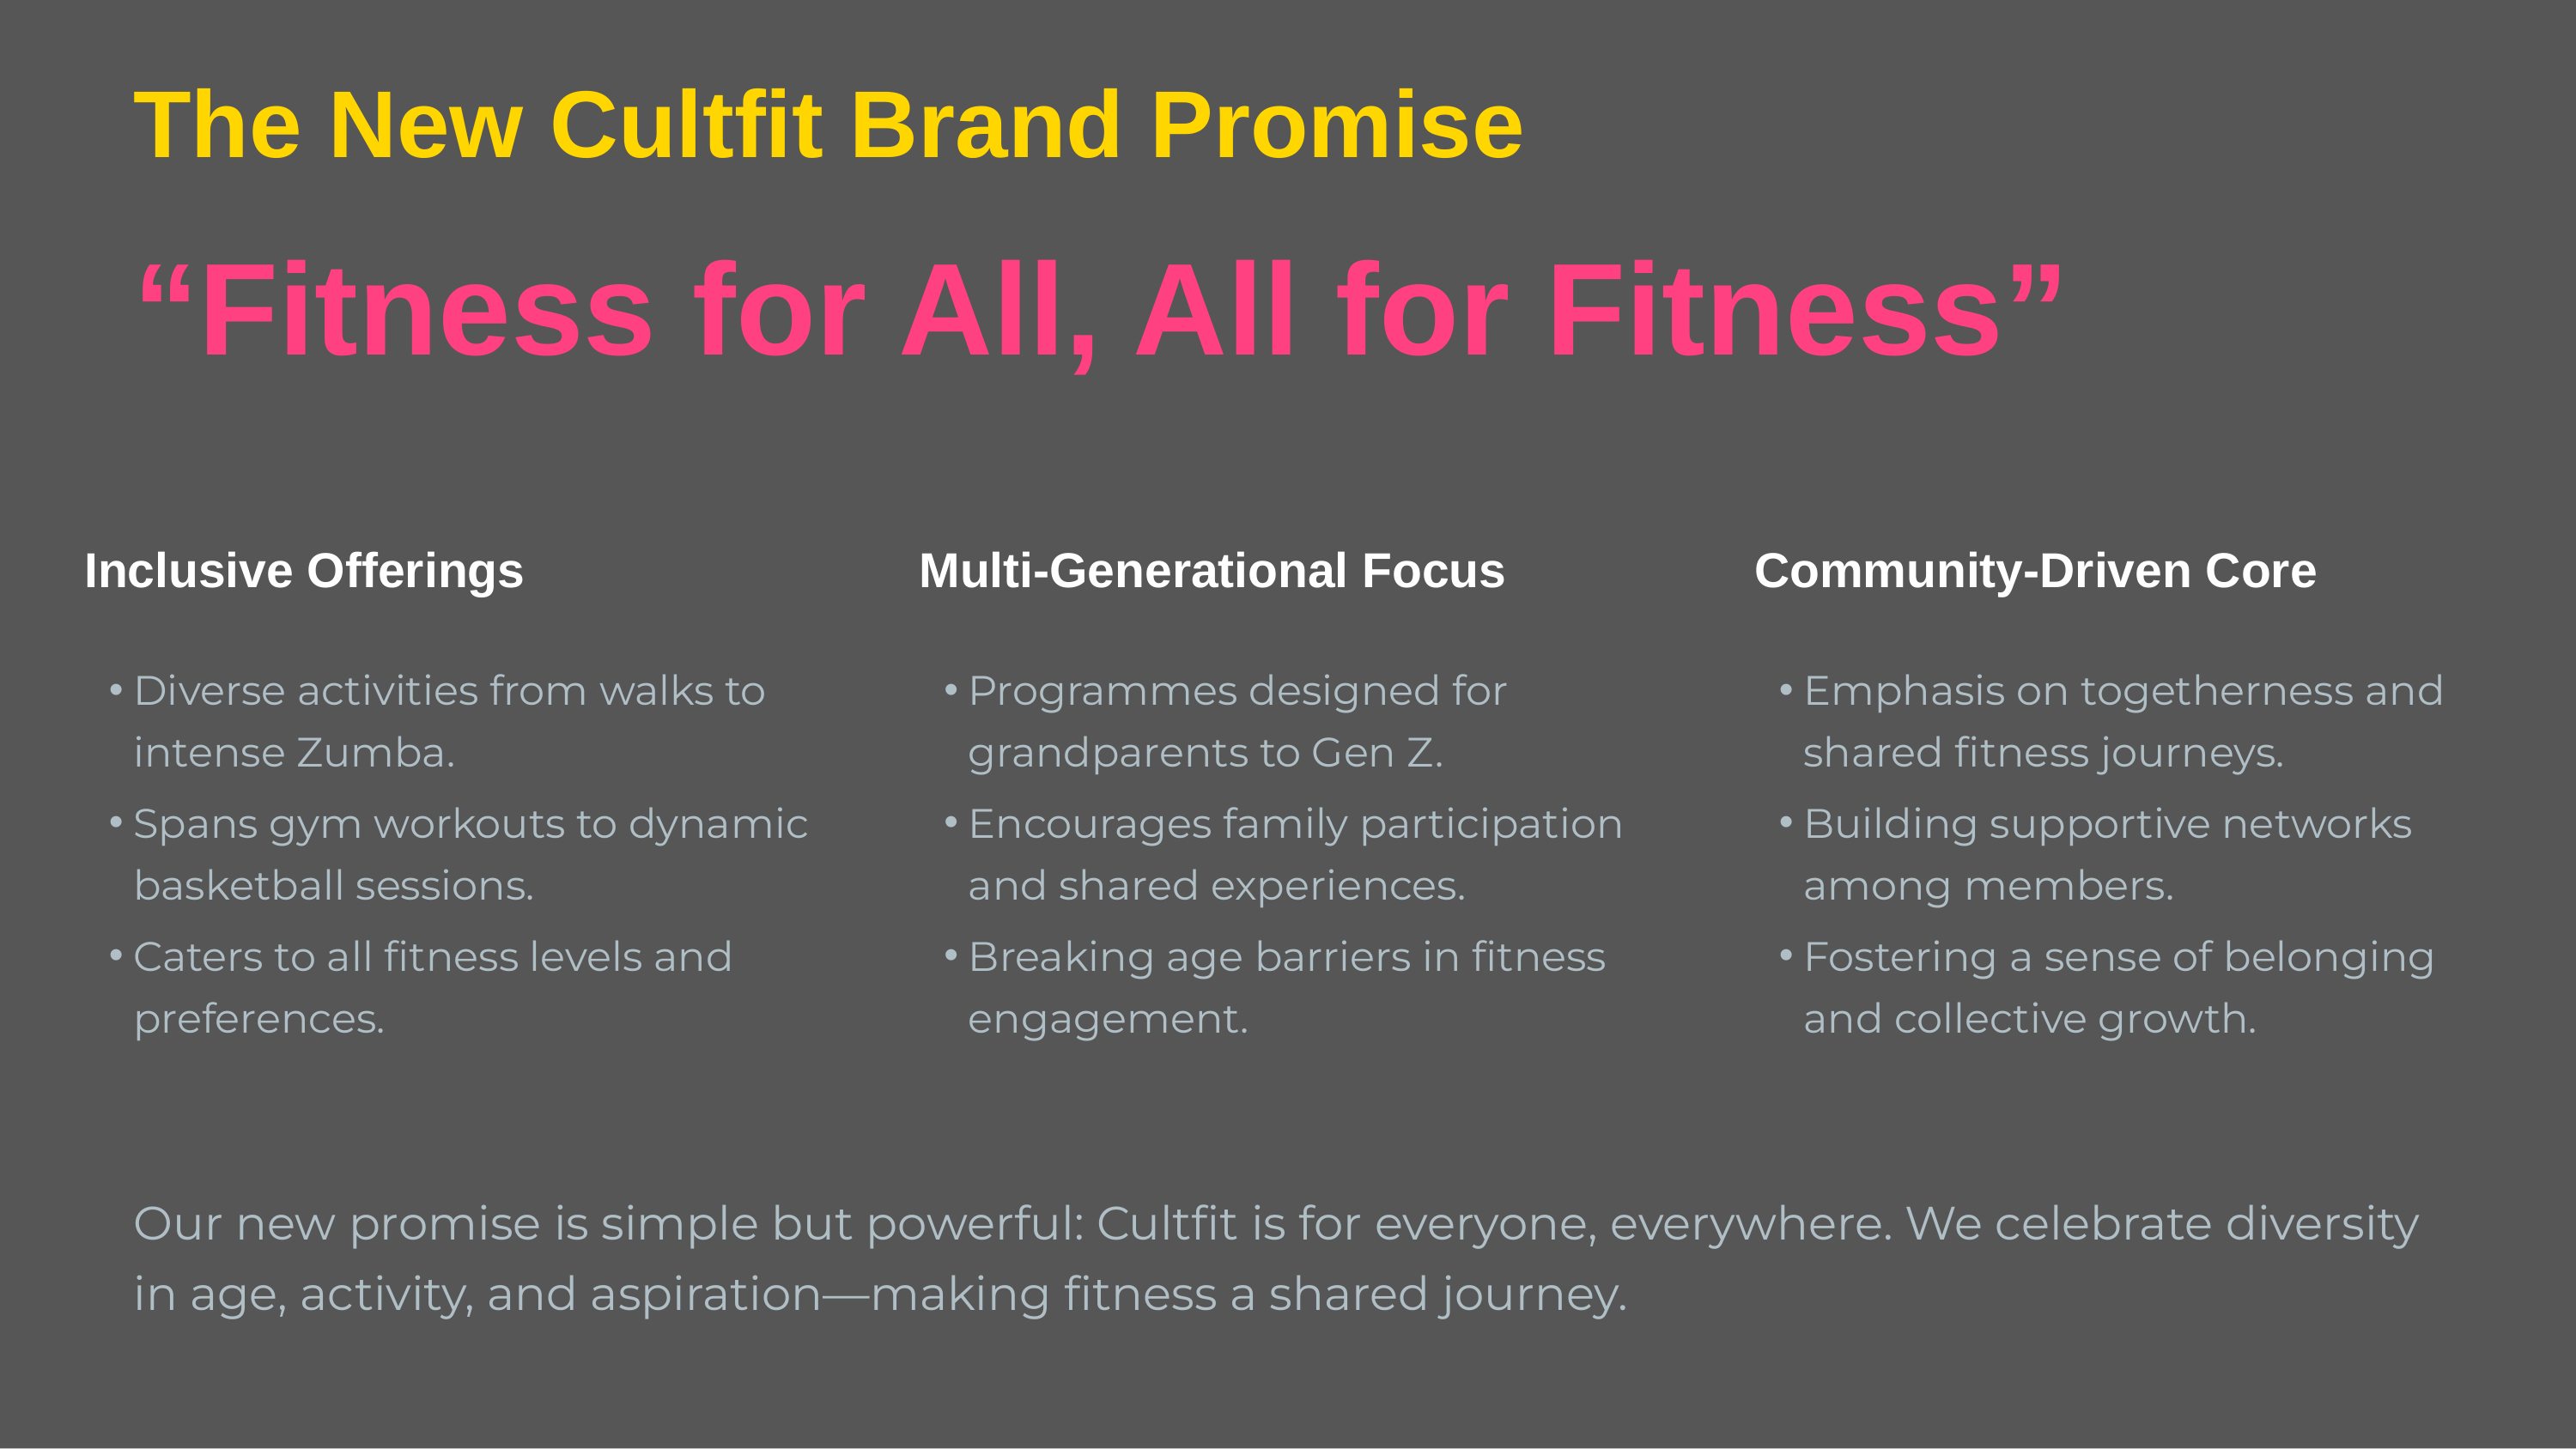

The New Cultfit Brand Promise
“Fitness for All, All for Fitness”
Inclusive Offerings
Multi-Generational Focus
Community-Driven Core
Diverse activities from walks to intense Zumba.
Programmes designed for grandparents to Gen Z.
Emphasis on togetherness and shared fitness journeys.
Spans gym workouts to dynamic basketball sessions.
Encourages family participation and shared experiences.
Building supportive networks among members.
Caters to all fitness levels and preferences.
Breaking age barriers in fitness engagement.
Fostering a sense of belonging and collective growth.
Our new promise is simple but powerful: Cultfit is for everyone, everywhere. We celebrate diversity in age, activity, and aspiration—making fitness a shared journey.